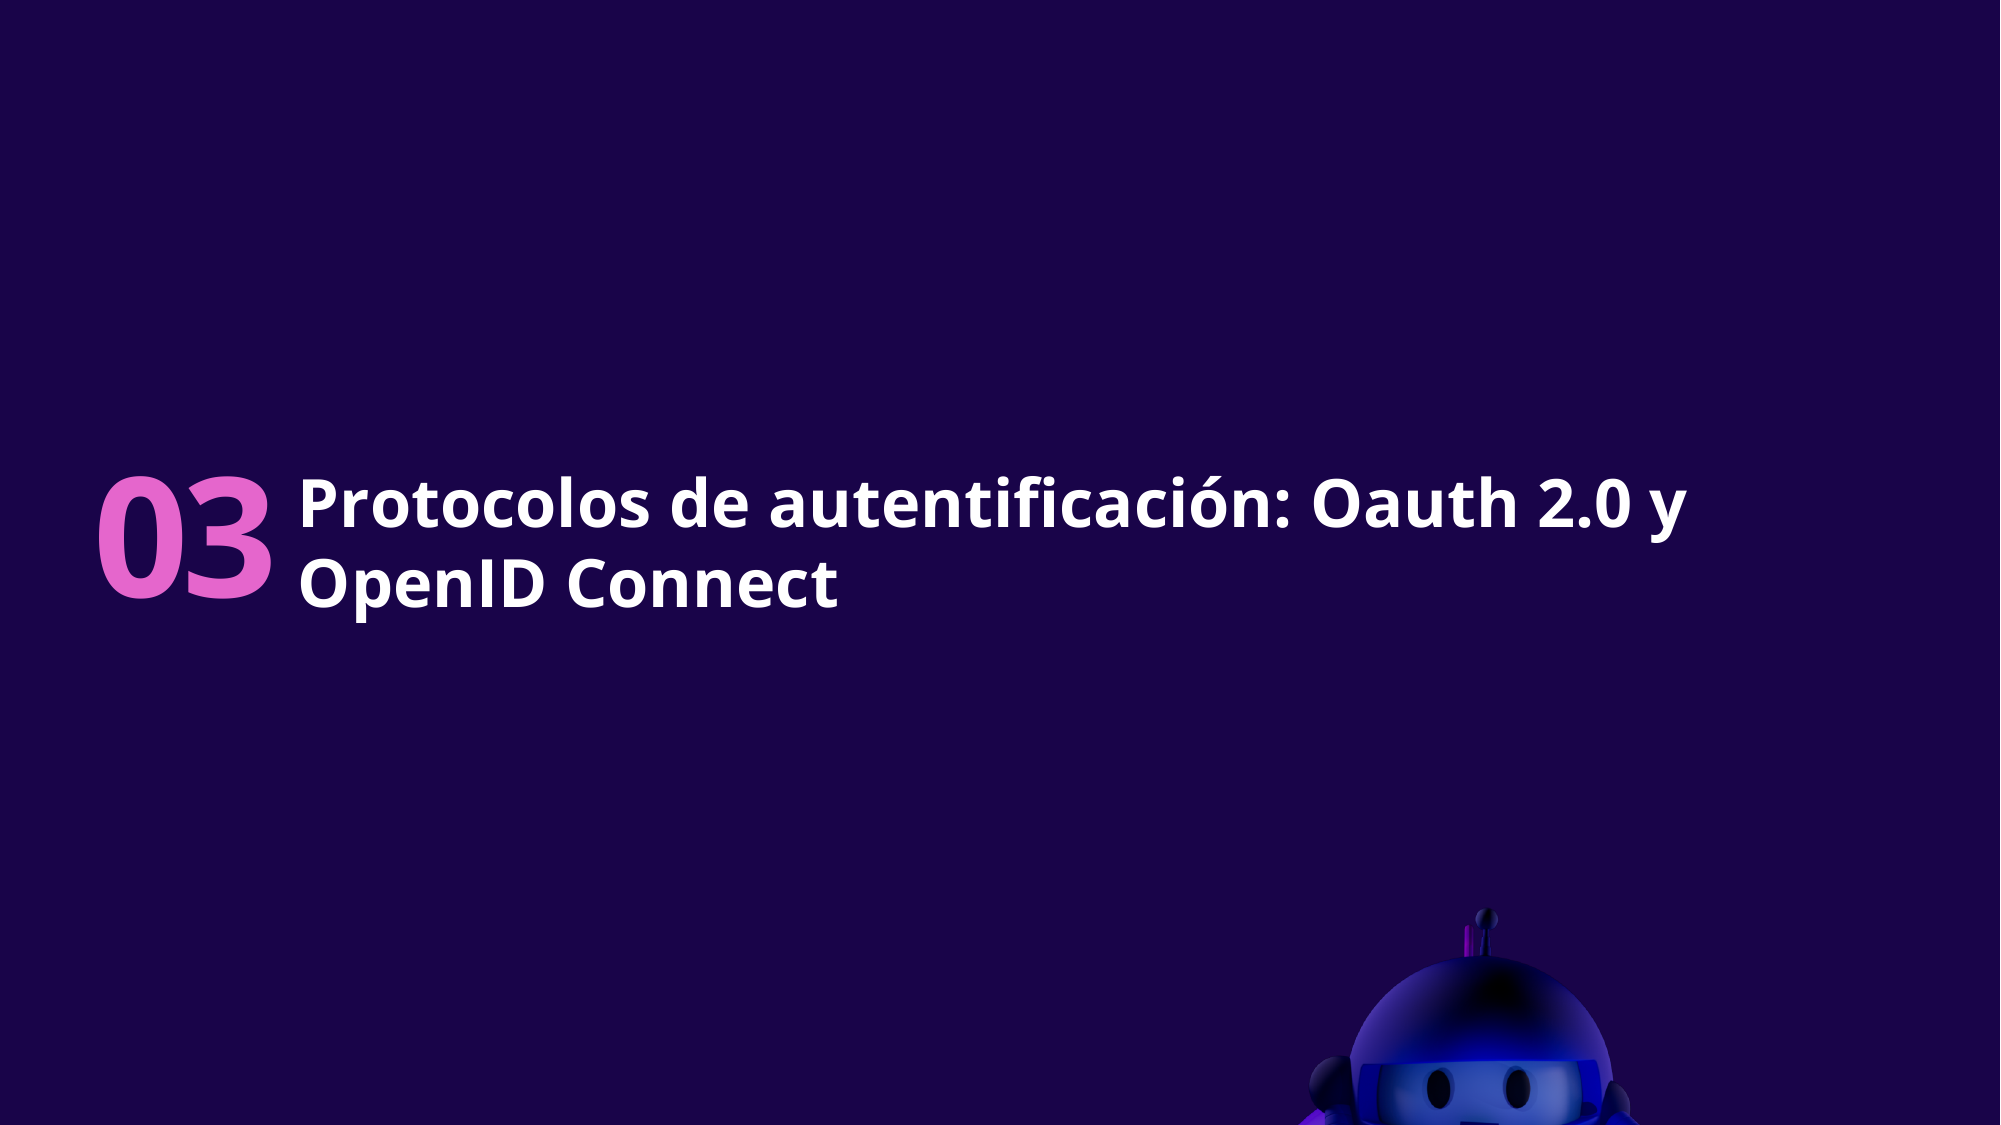

Protocolos de autentificación: Oauth 2.0 y OpenID Connect
# 03